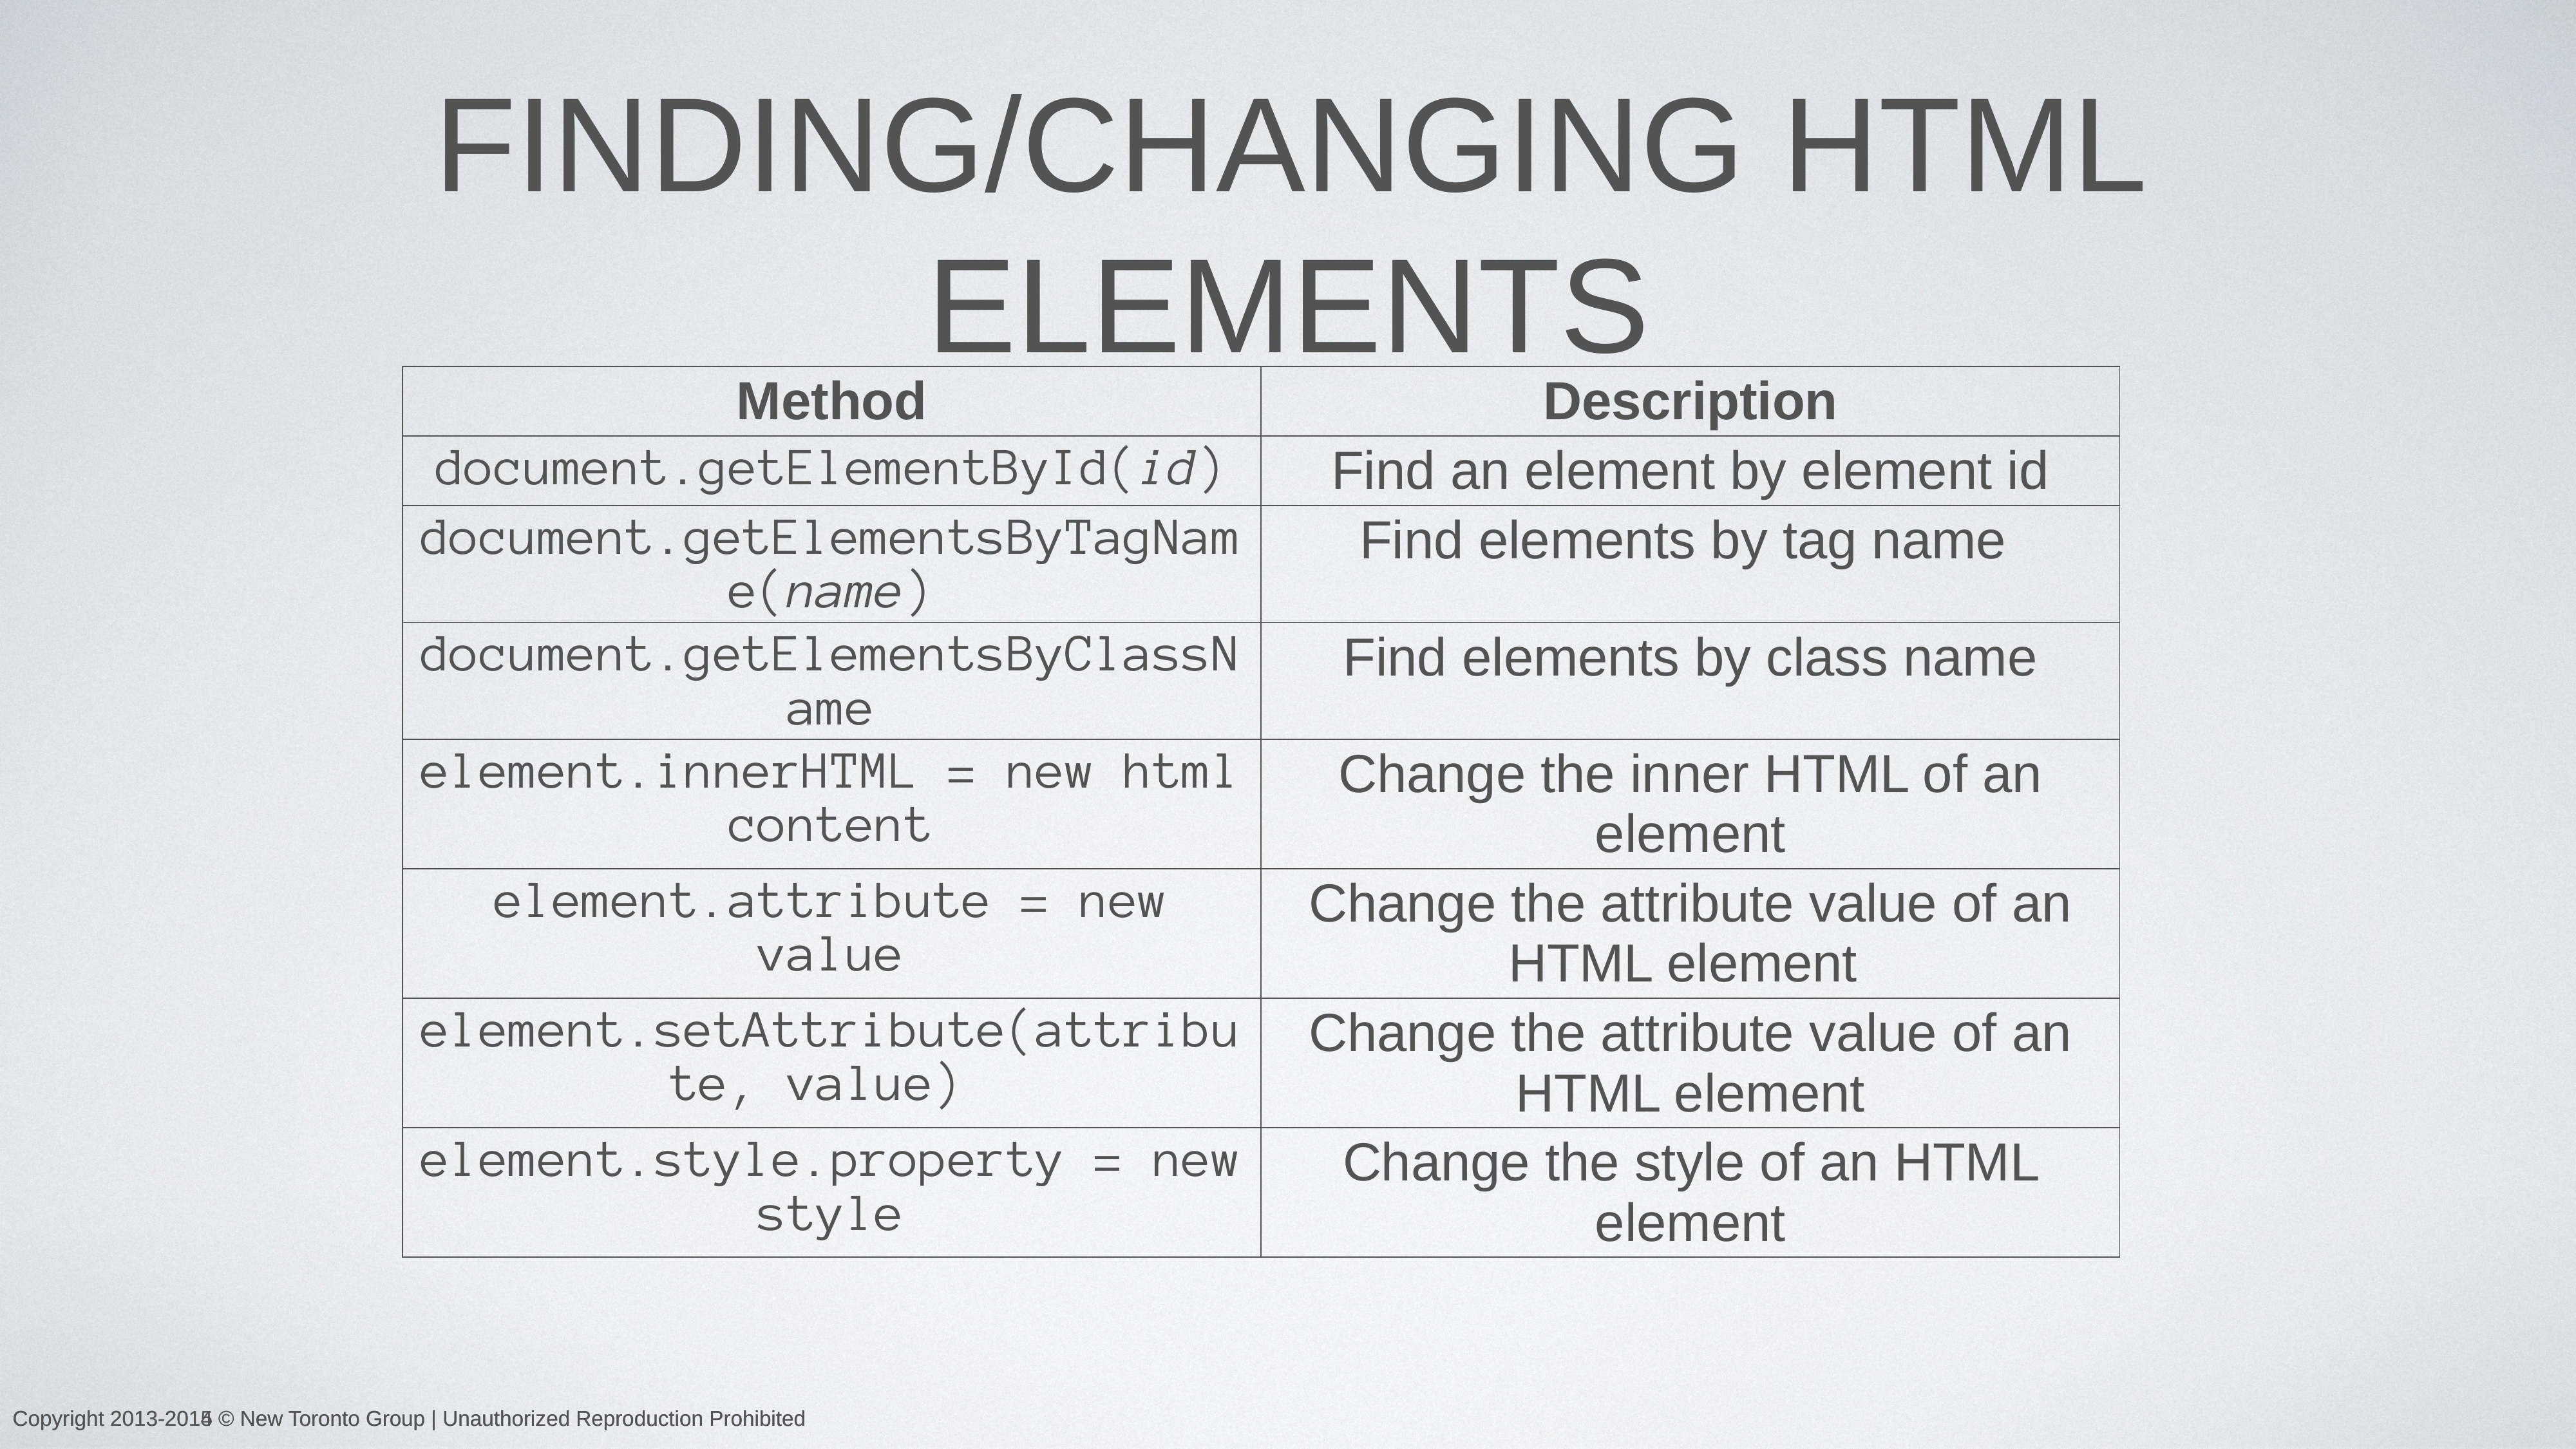

# Finding/Changing html elements
| Method | Description |
| --- | --- |
| document.getElementById(id) | Find an element by element id |
| document.getElementsByTagName(name) | Find elements by tag name |
| document.getElementsByClassName | Find elements by class name |
| element.innerHTML = new html content | Change the inner HTML of an element |
| element.attribute = new value | Change the attribute value of an HTML element |
| element.setAttribute(attribute, value) | Change the attribute value of an HTML element |
| element.style.property = new style | Change the style of an HTML element |